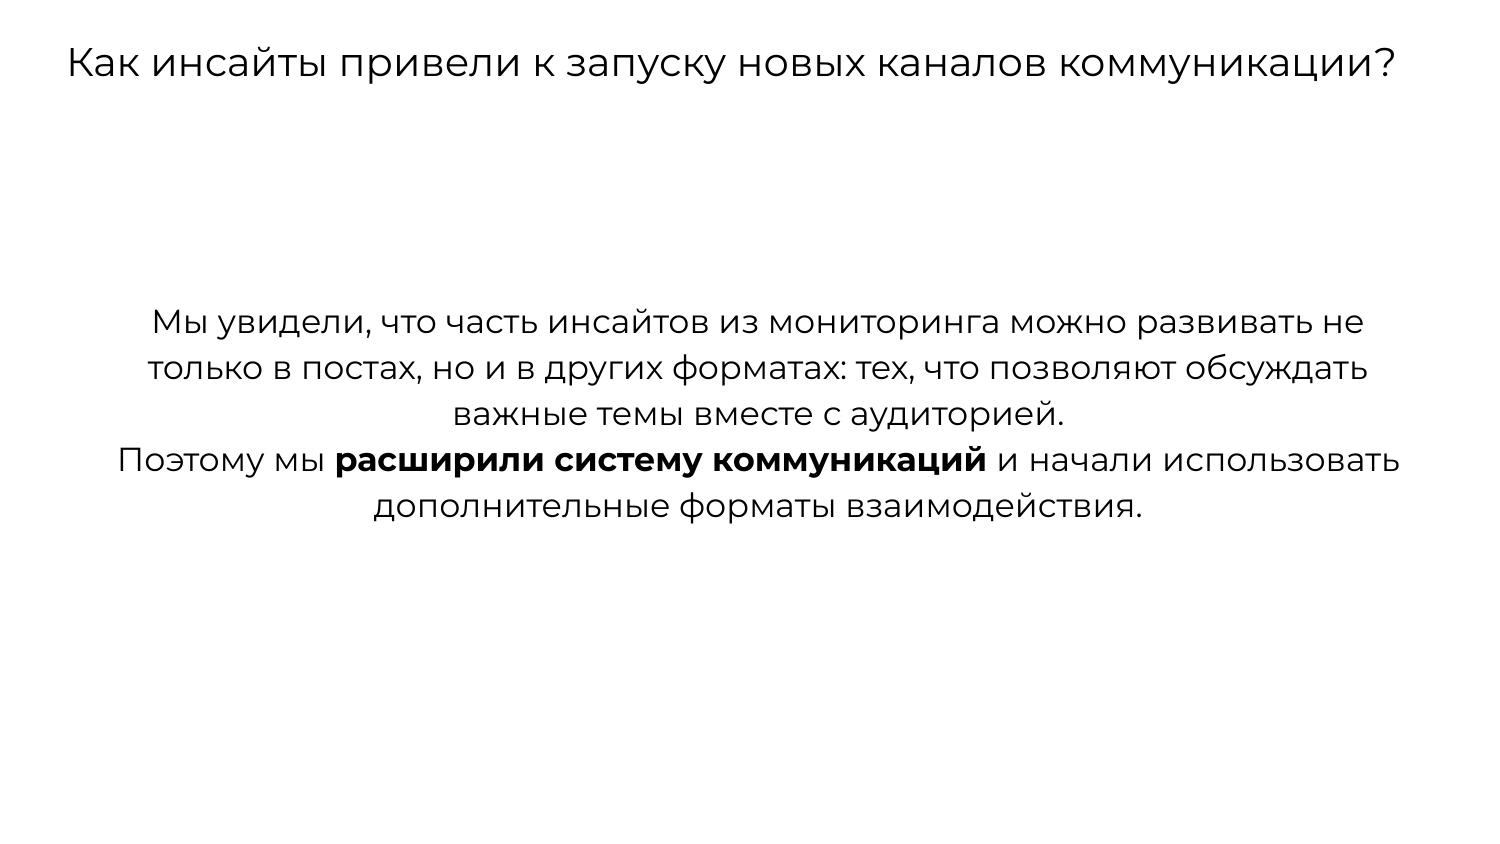

# Как инсайты привели к запуску новых каналов коммуникации?
Мы увидели, что часть инсайтов из мониторинга можно развивать не только в постах, но и в других форматах: тех, что позволяют обсуждать важные темы вместе с аудиторией.
Поэтому мы расширили систему коммуникаций и начали использовать дополнительные форматы взаимодействия.